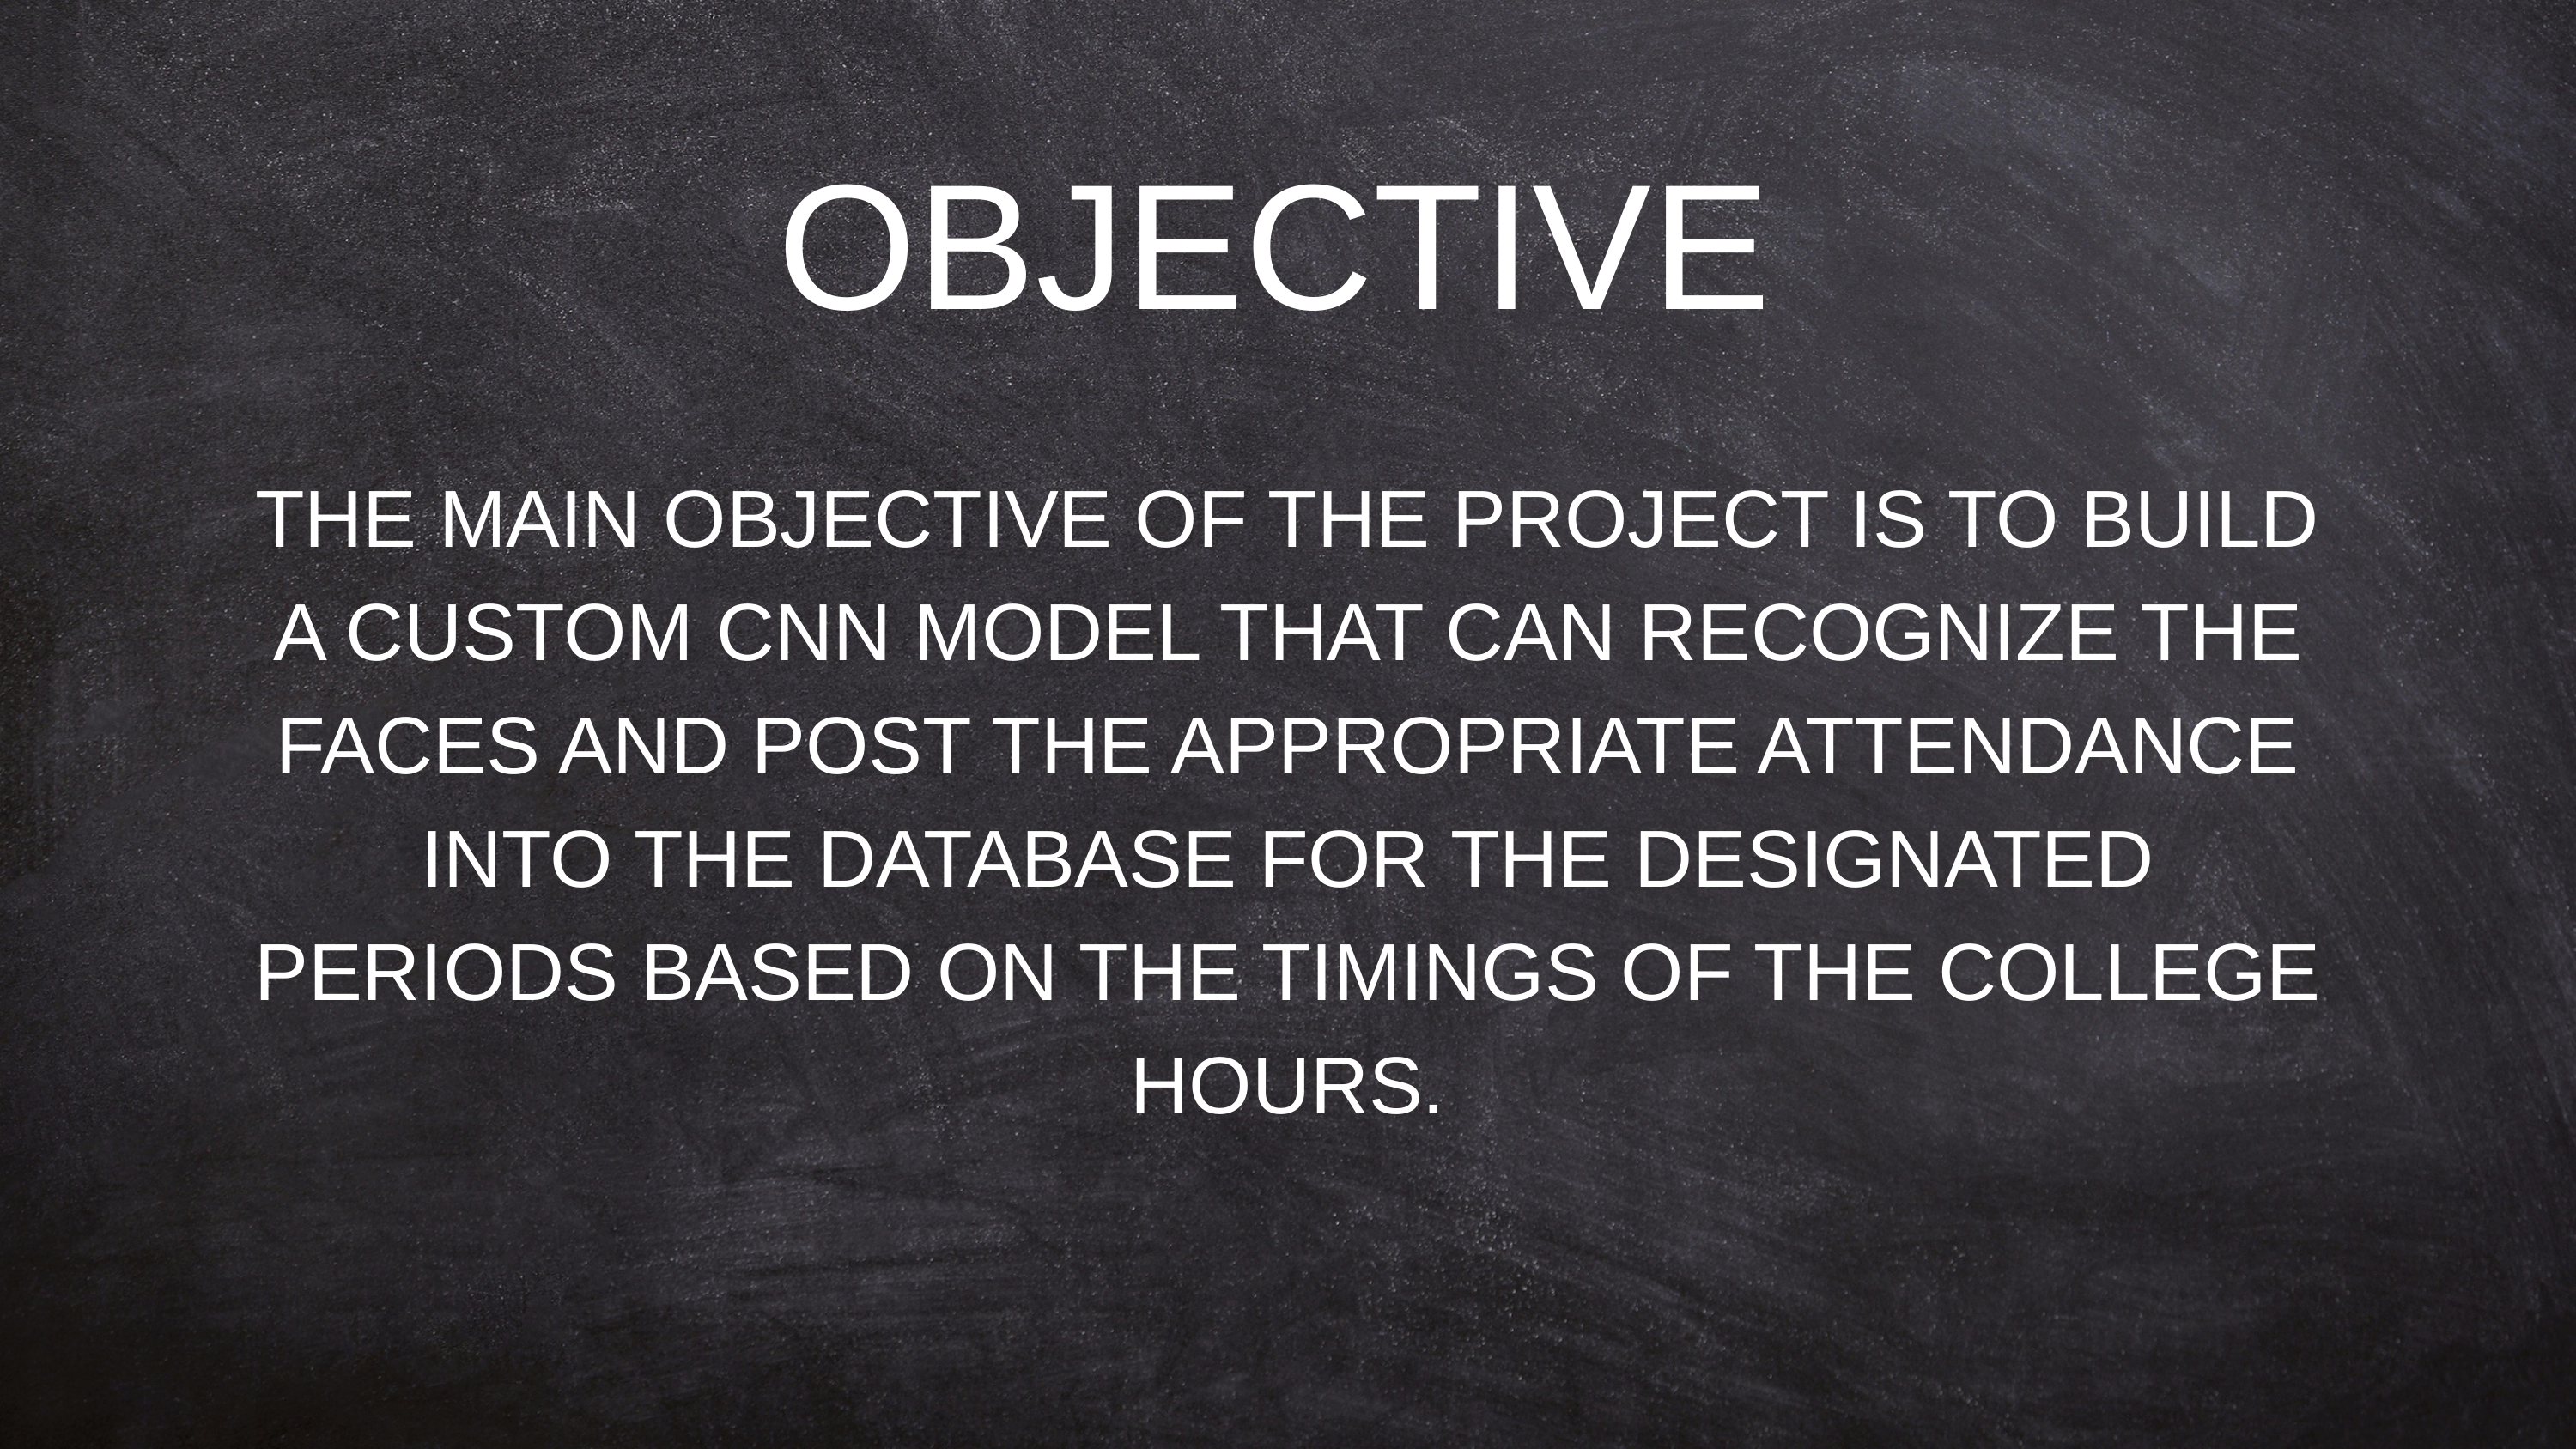

OBJECTIVE
THE MAIN OBJECTIVE OF THE PROJECT IS TO BUILD A CUSTOM CNN MODEL THAT CAN RECOGNIZE THE FACES AND POST THE APPROPRIATE ATTENDANCE INTO THE DATABASE FOR THE DESIGNATED PERIODS BASED ON THE TIMINGS OF THE COLLEGE HOURS.